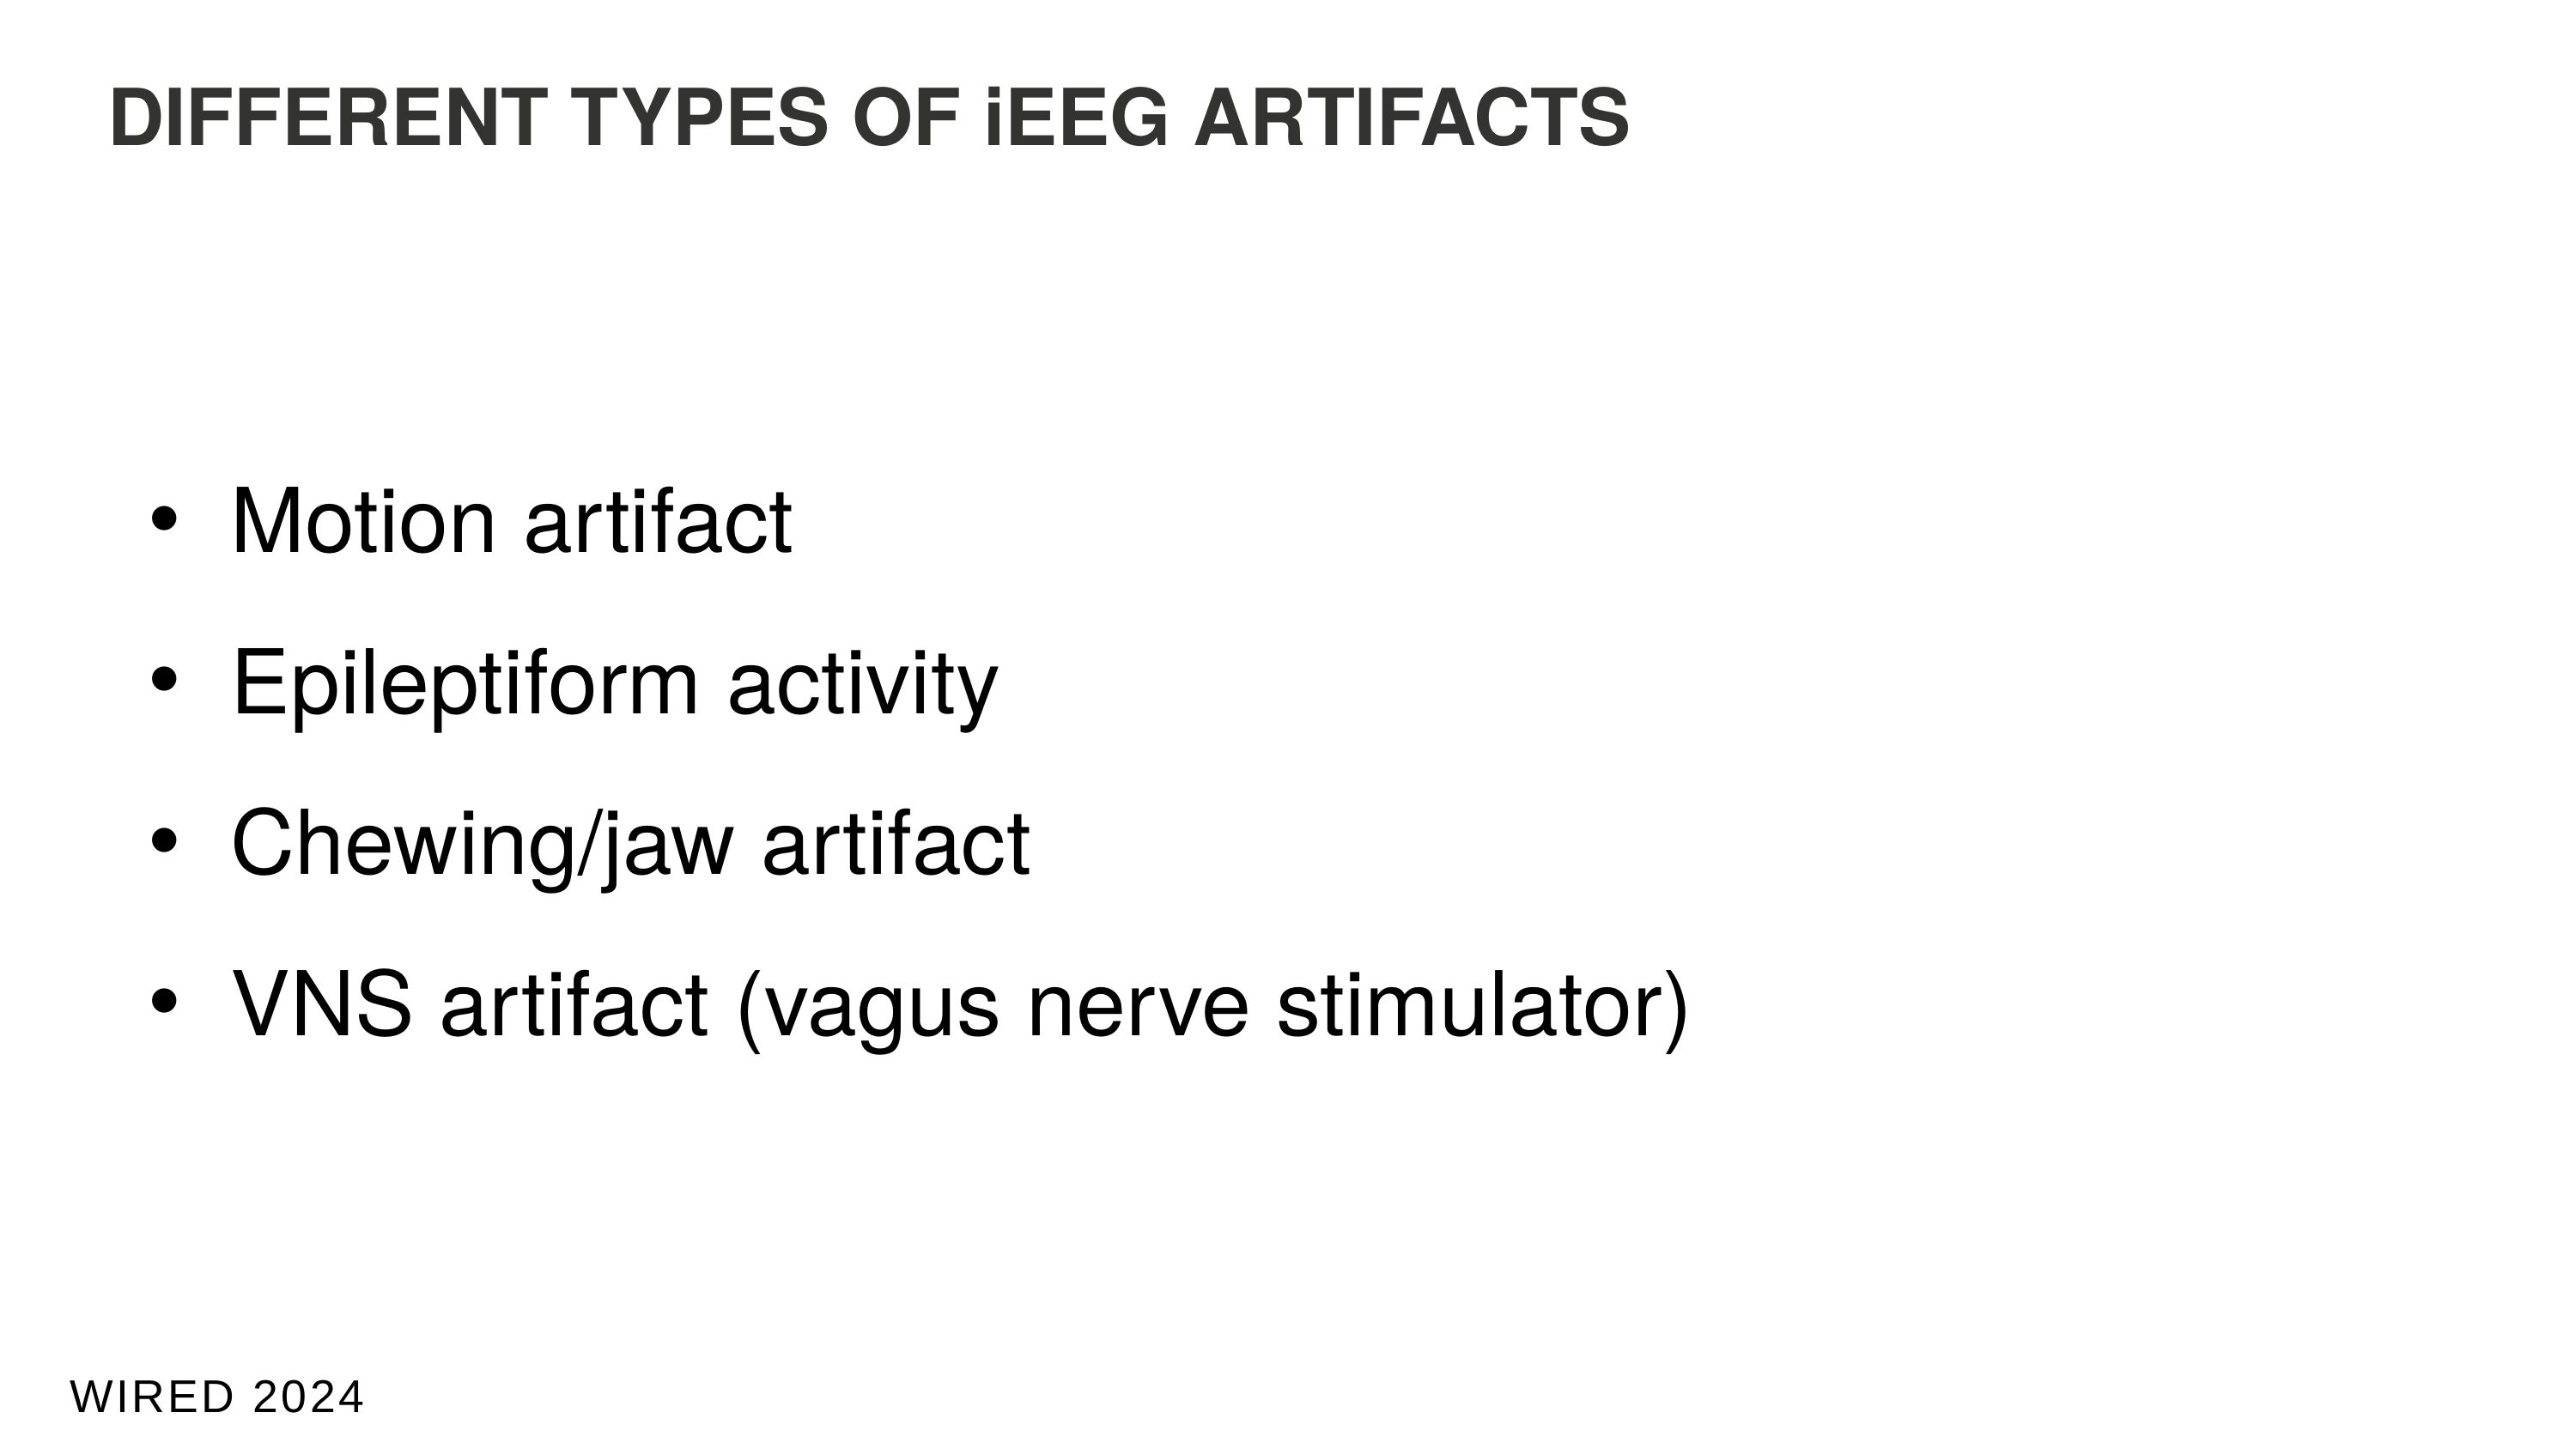

DIFFERENT TYPES OF iEEG ARTIFACTS
Motion artifact
Epileptiform activity
Chewing/jaw artifact
VNS artifact (vagus nerve stimulator)
WIRED 2024